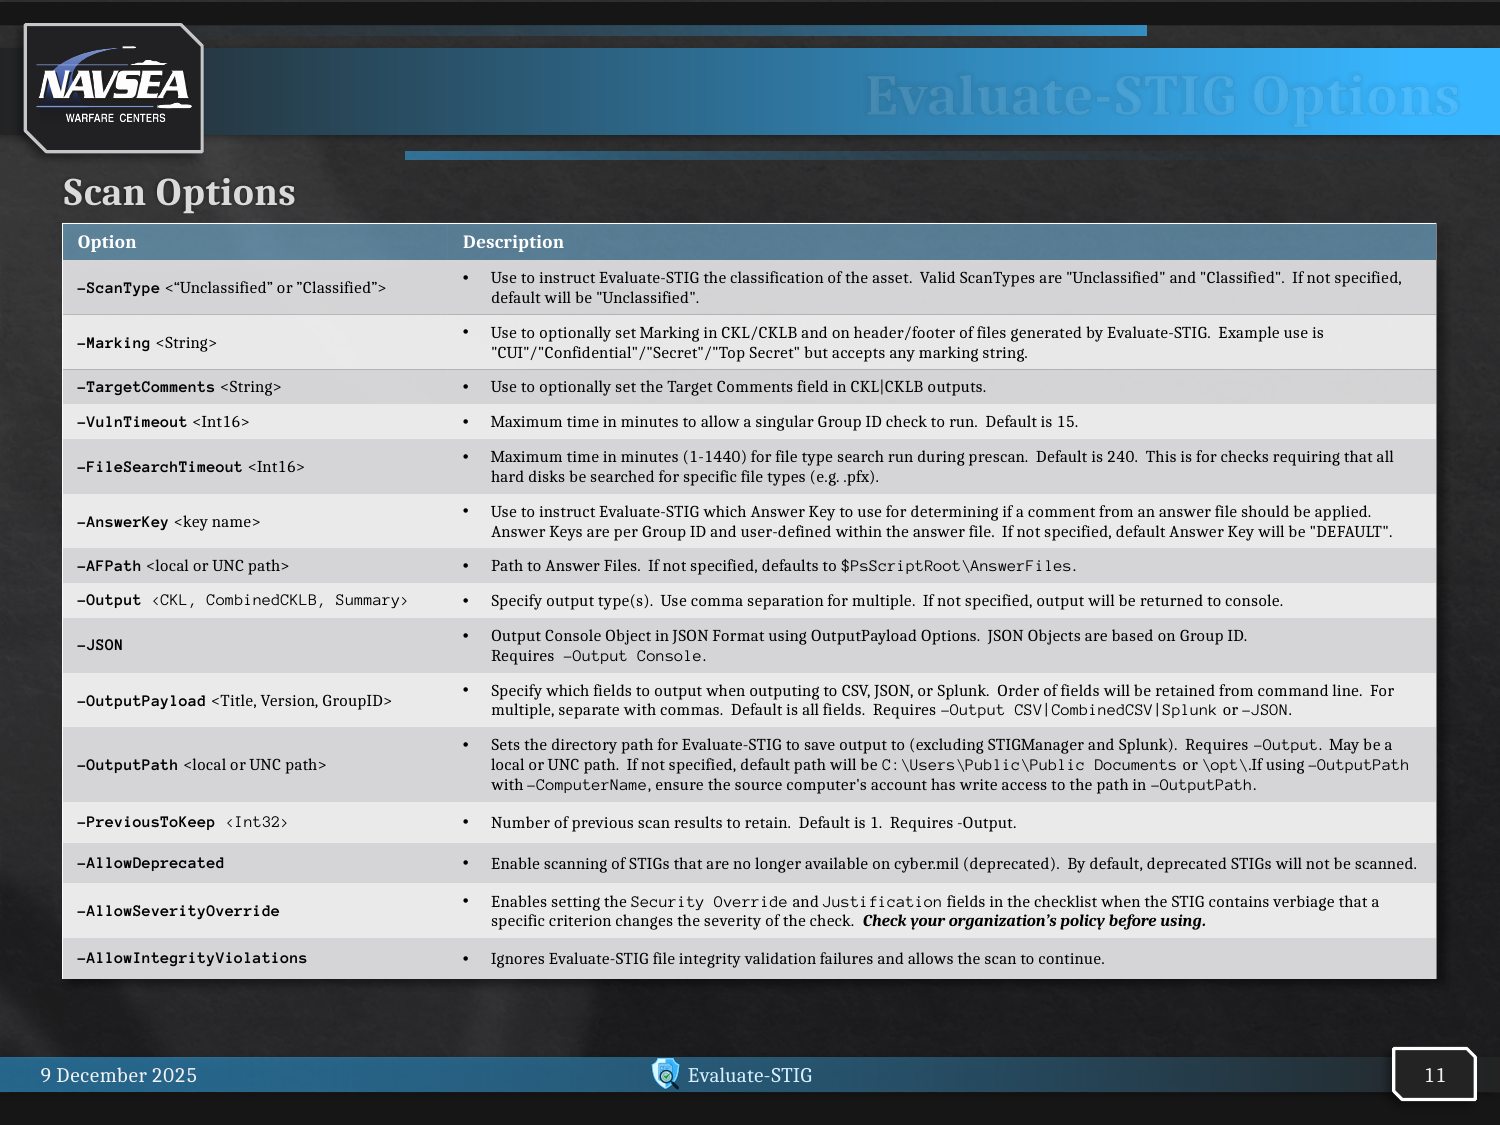

# Evaluate-STIG Options
Scan Options
| Option | Description |
| --- | --- |
| -ScanType <“Unclassified” or ”Classified”> | Use to instruct Evaluate-STIG the classification of the asset. Valid ScanTypes are "Unclassified" and "Classified". If not specified, default will be "Unclassified". |
| -Marking <String> | Use to optionally set Marking in CKL/CKLB and on header/footer of files generated by Evaluate-STIG. Example use is "CUI"/"Confidential"/"Secret"/"Top Secret" but accepts any marking string. |
| -TargetComments <String> | Use to optionally set the Target Comments field in CKL|CKLB outputs. |
| -VulnTimeout <Int16> | Maximum time in minutes to allow a singular Group ID check to run. Default is 15. |
| -FileSearchTimeout <Int16> | Maximum time in minutes (1-1440) for file type search run during prescan. Default is 240. This is for checks requiring that all hard disks be searched for specific file types (e.g. .pfx). |
| -AnswerKey <key name> | Use to instruct Evaluate-STIG which Answer Key to use for determining if a comment from an answer file should be applied. Answer Keys are per Group ID and user-defined within the answer file. If not specified, default Answer Key will be "DEFAULT". |
| -AFPath <local or UNC path> | Path to Answer Files. If not specified, defaults to $PsScriptRoot\AnswerFiles. |
| -Output <CKL, CombinedCKLB, Summary> | Specify output type(s). Use comma separation for multiple. If not specified, output will be returned to console. |
| -JSON | Output Console Object in JSON Format using OutputPayload Options. JSON Objects are based on Group ID. Requires -Output Console. |
| -OutputPayload <Title, Version, GroupID> | Specify which fields to output when outputing to CSV, JSON, or Splunk. Order of fields will be retained from command line. For multiple, separate with commas. Default is all fields. Requires -Output CSV|CombinedCSV|Splunk or -JSON. |
| -OutputPath <local or UNC path> | Sets the directory path for Evaluate-STIG to save output to (excluding STIGManager and Splunk). Requires -Output. May be a local or UNC path. If not specified, default path will be C:\Users\Public\Public Documents or \opt\.If using -OutputPath with -ComputerName, ensure the source computer's account has write access to the path in -OutputPath. |
| -PreviousToKeep <Int32> | Number of previous scan results to retain. Default is 1. Requires -Output. |
| -AllowDeprecated | Enable scanning of STIGs that are no longer available on cyber.mil (deprecated). By default, deprecated STIGs will not be scanned. |
| -AllowSeverityOverride | Enables setting the Security Override and Justification fields in the checklist when the STIG contains verbiage that a specific criterion changes the severity of the check. Check your organization’s policy before using. |
| -AllowIntegrityViolations | Ignores Evaluate-STIG file integrity validation failures and allows the scan to continue. |
11
9 December 2025